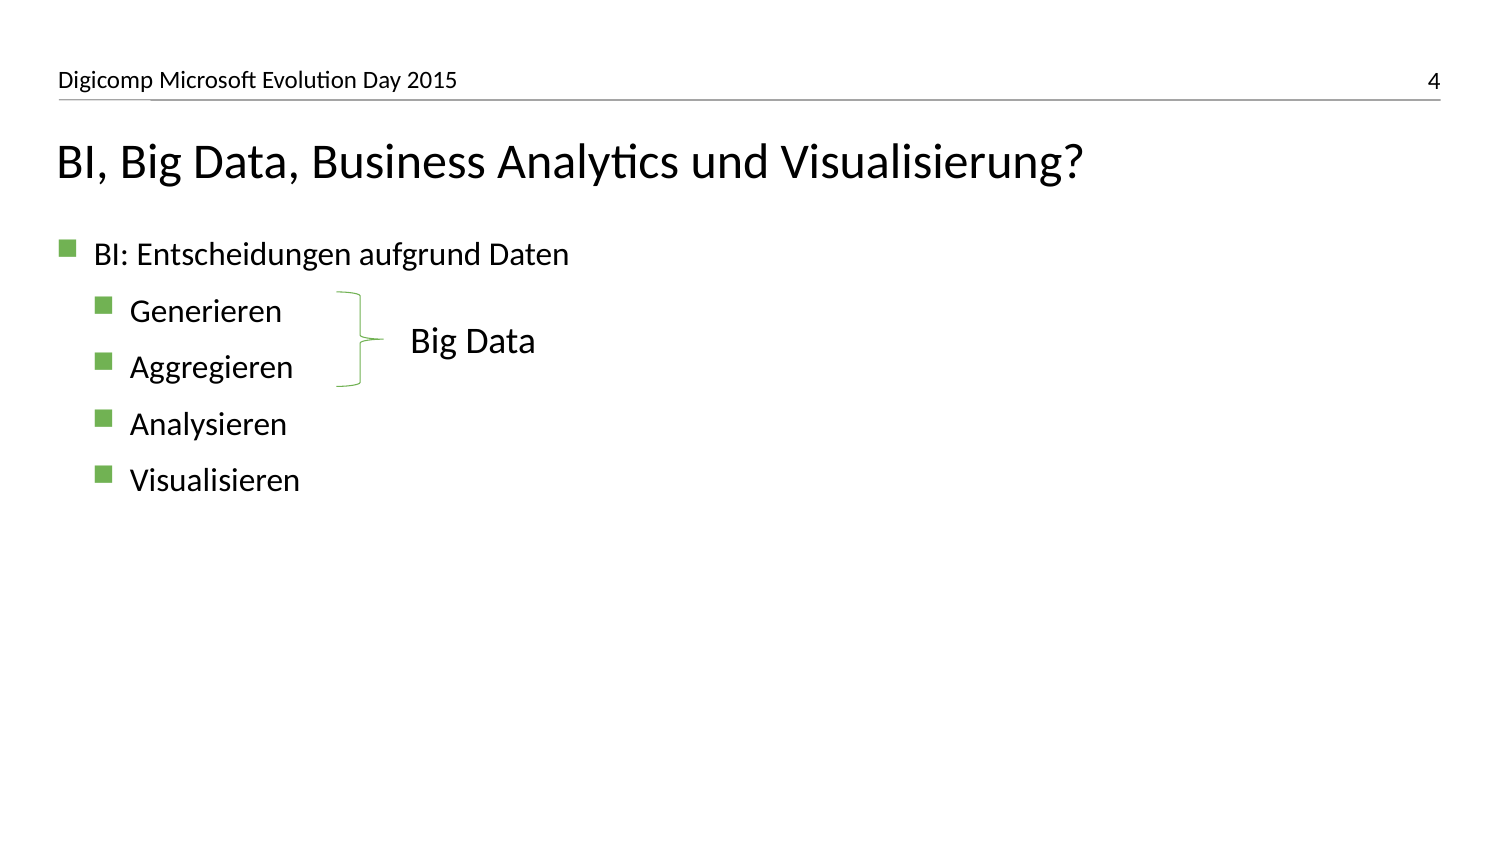

# BI, Big Data, Business Analytics und Visualisierung?
BI: Entscheidungen aufgrund Daten
Generieren
Aggregieren
Analysieren
Visualisieren

Big Data